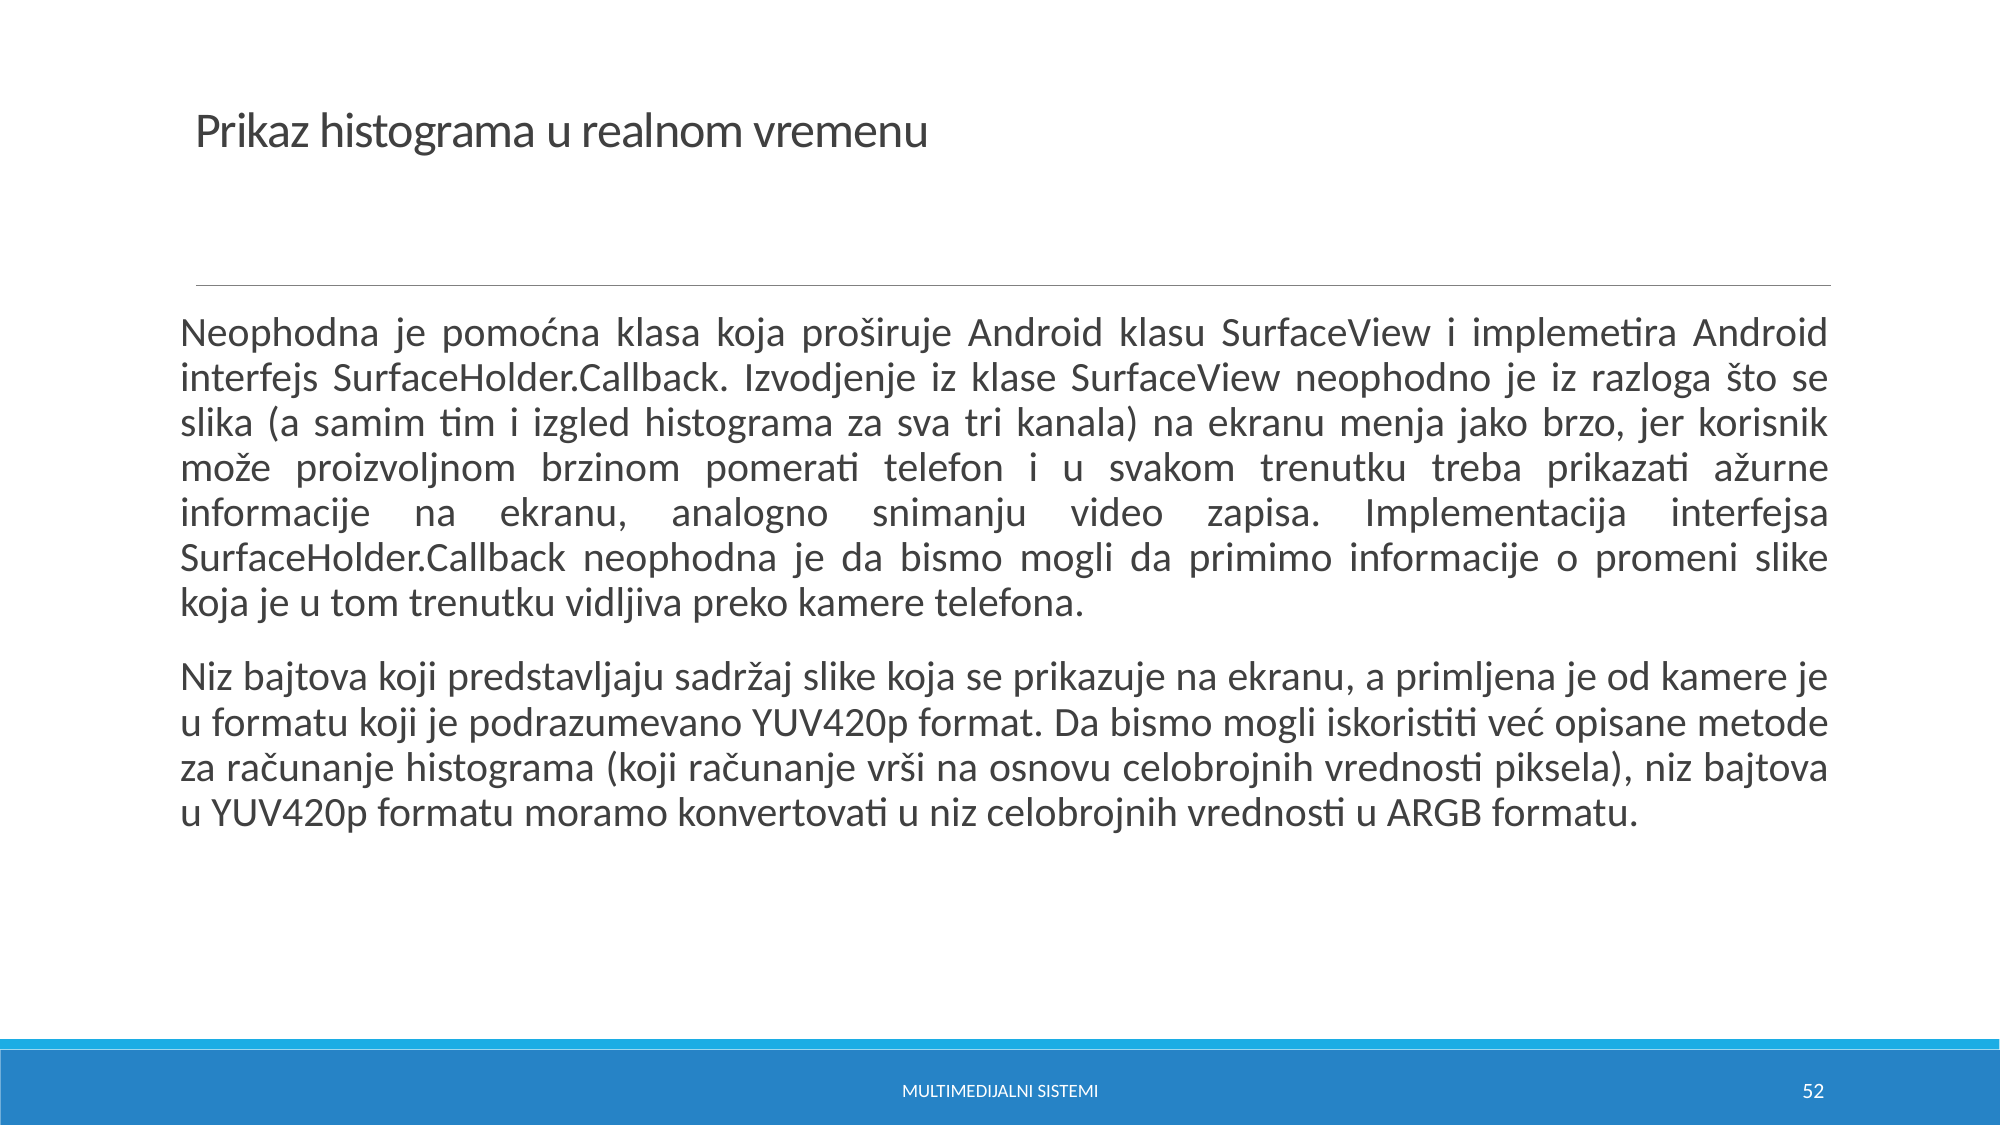

# Prikaz histograma u realnom vremenu

Neophodna je pomoćna klasa koja proširuje Android klasu SurfaceView i implemetira Android interfejs SurfaceHolder.Callback. Izvodjenje iz klase SurfaceView neophodno je iz razloga što se slika (a samim tim i izgled histograma za sva tri kanala) na ekranu menja jako brzo, jer korisnik može proizvoljnom brzinom pomerati telefon i u svakom trenutku treba prikazati ažurne informacije na ekranu, analogno snimanju video zapisa. Implementacija interfejsa SurfaceHolder.Callback neophodna je da bismo mogli da primimo informacije o promeni slike koja je u tom trenutku vidljiva preko kamere telefona.
Niz bajtova koji predstavljaju sadržaj slike koja se prikazuje na ekranu, a primljena je od kamere je u formatu koji je podrazumevano YUV420p format. Da bismo mogli iskoristiti već opisane metode za računanje histograma (koji računanje vrši na osnovu celobrojnih vrednosti piksela), niz bajtova u YUV420p formatu moramo konvertovati u niz celobrojnih vrednosti u ARGB formatu.

Multimedijalni sistemi
52